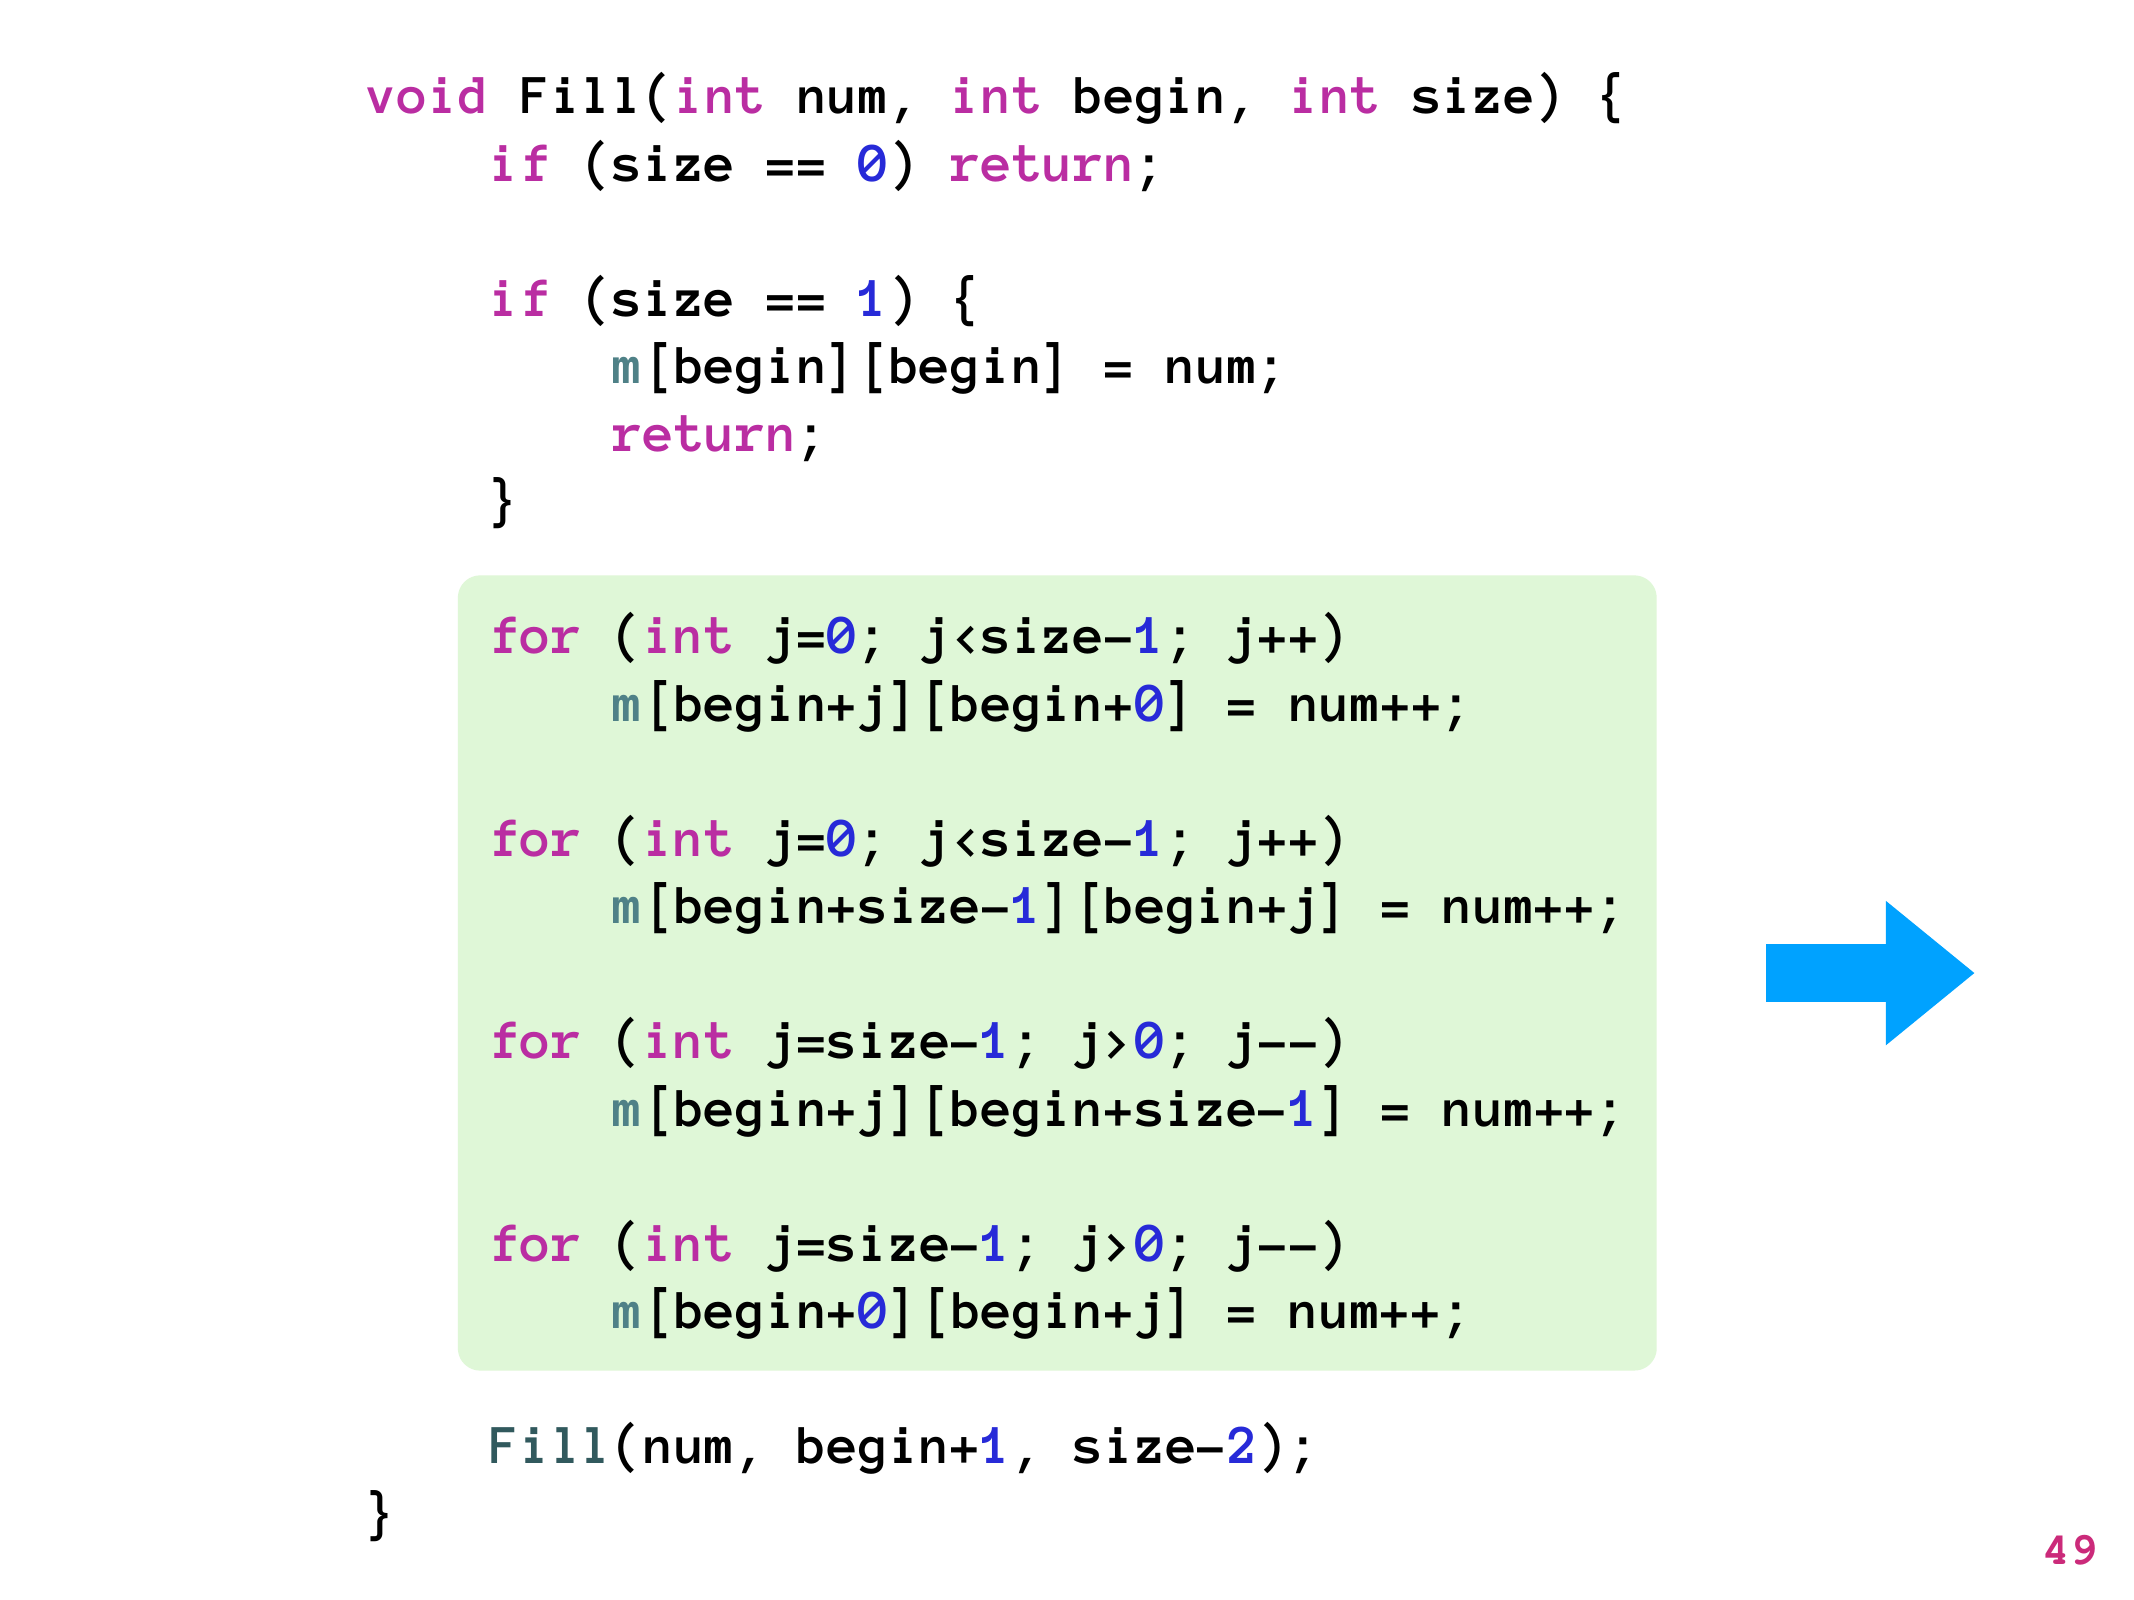

void Fill(int num, int begin, int size) {
    if (size == 0) return;

    if (size == 1) {
        m[begin][begin] = num;
        return;
    }

    for (int j=0; j<size-1; j++)
        m[begin+j][begin+0] = num++;

    for (int j=0; j<size-1; j++)
        m[begin+size-1][begin+j] = num++;

    for (int j=size-1; j>0; j--)
        m[begin+j][begin+size-1] = num++;

    for (int j=size-1; j>0; j--)
        m[begin+0][begin+j] = num++;

    Fill(num, begin+1, size-2);
}

49